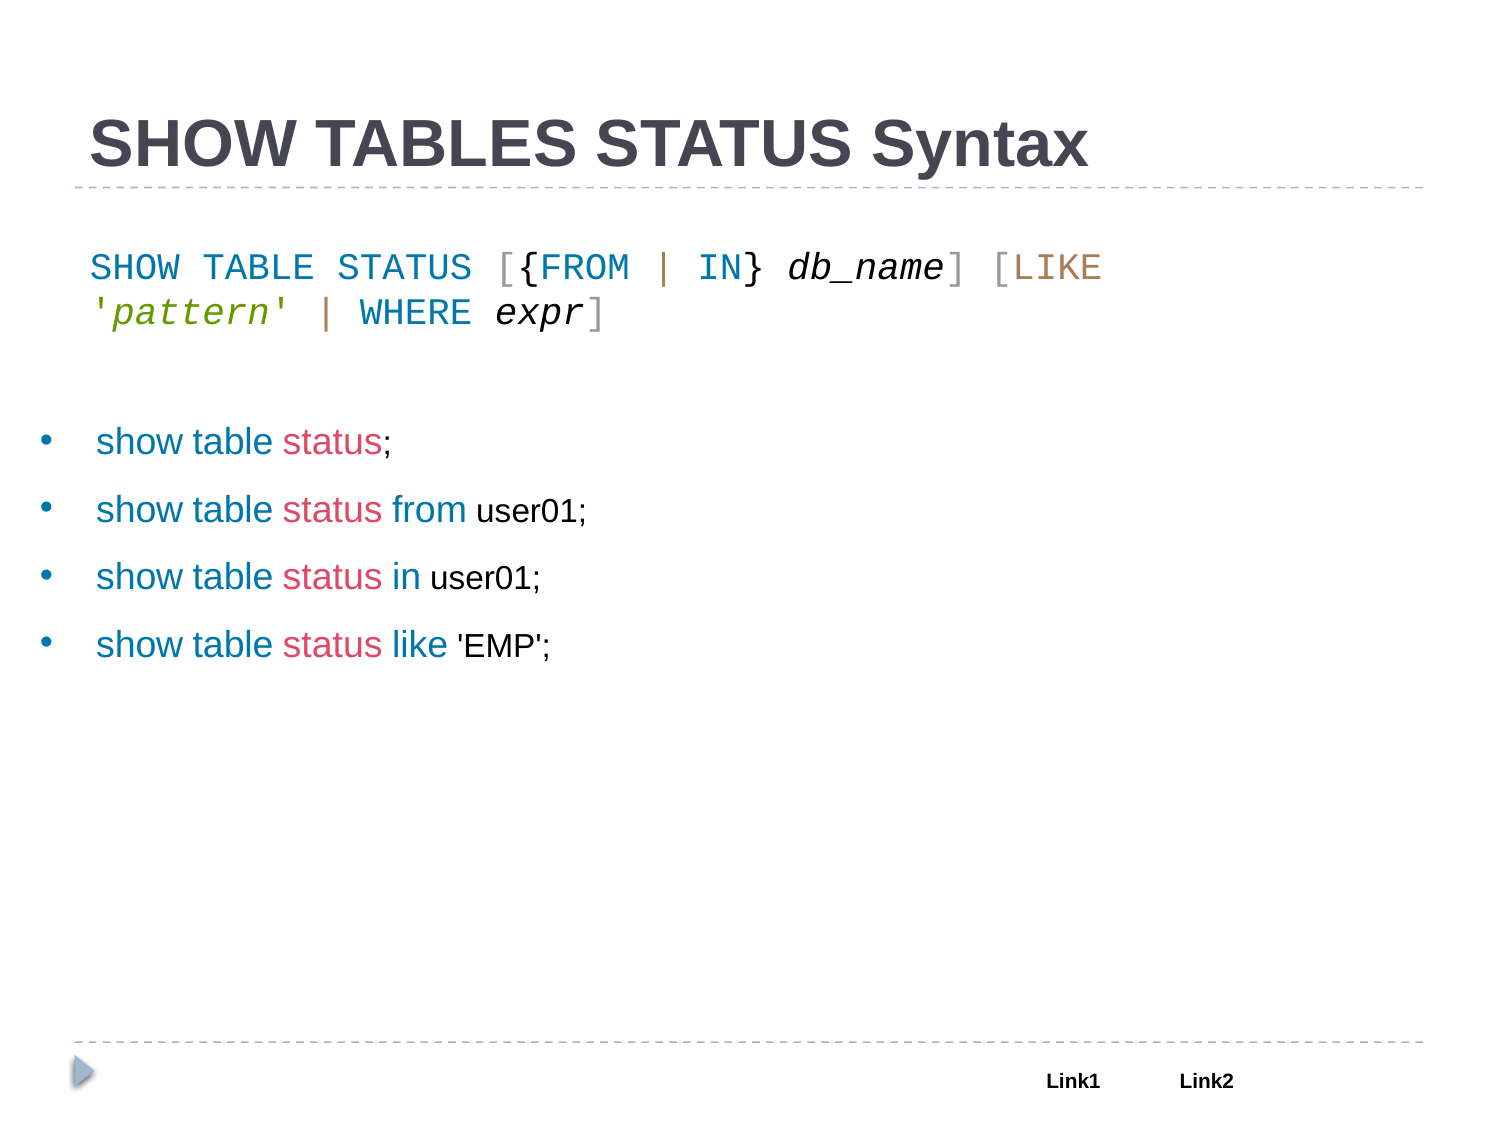

SHOW TABLES STATUS Syntax
SHOW TABLE STATUS [{FROM | IN} db_name] [LIKE 'pattern' | WHERE expr]
show table status;
show table status from user01;
show table status in user01;
show table status like 'EMP';